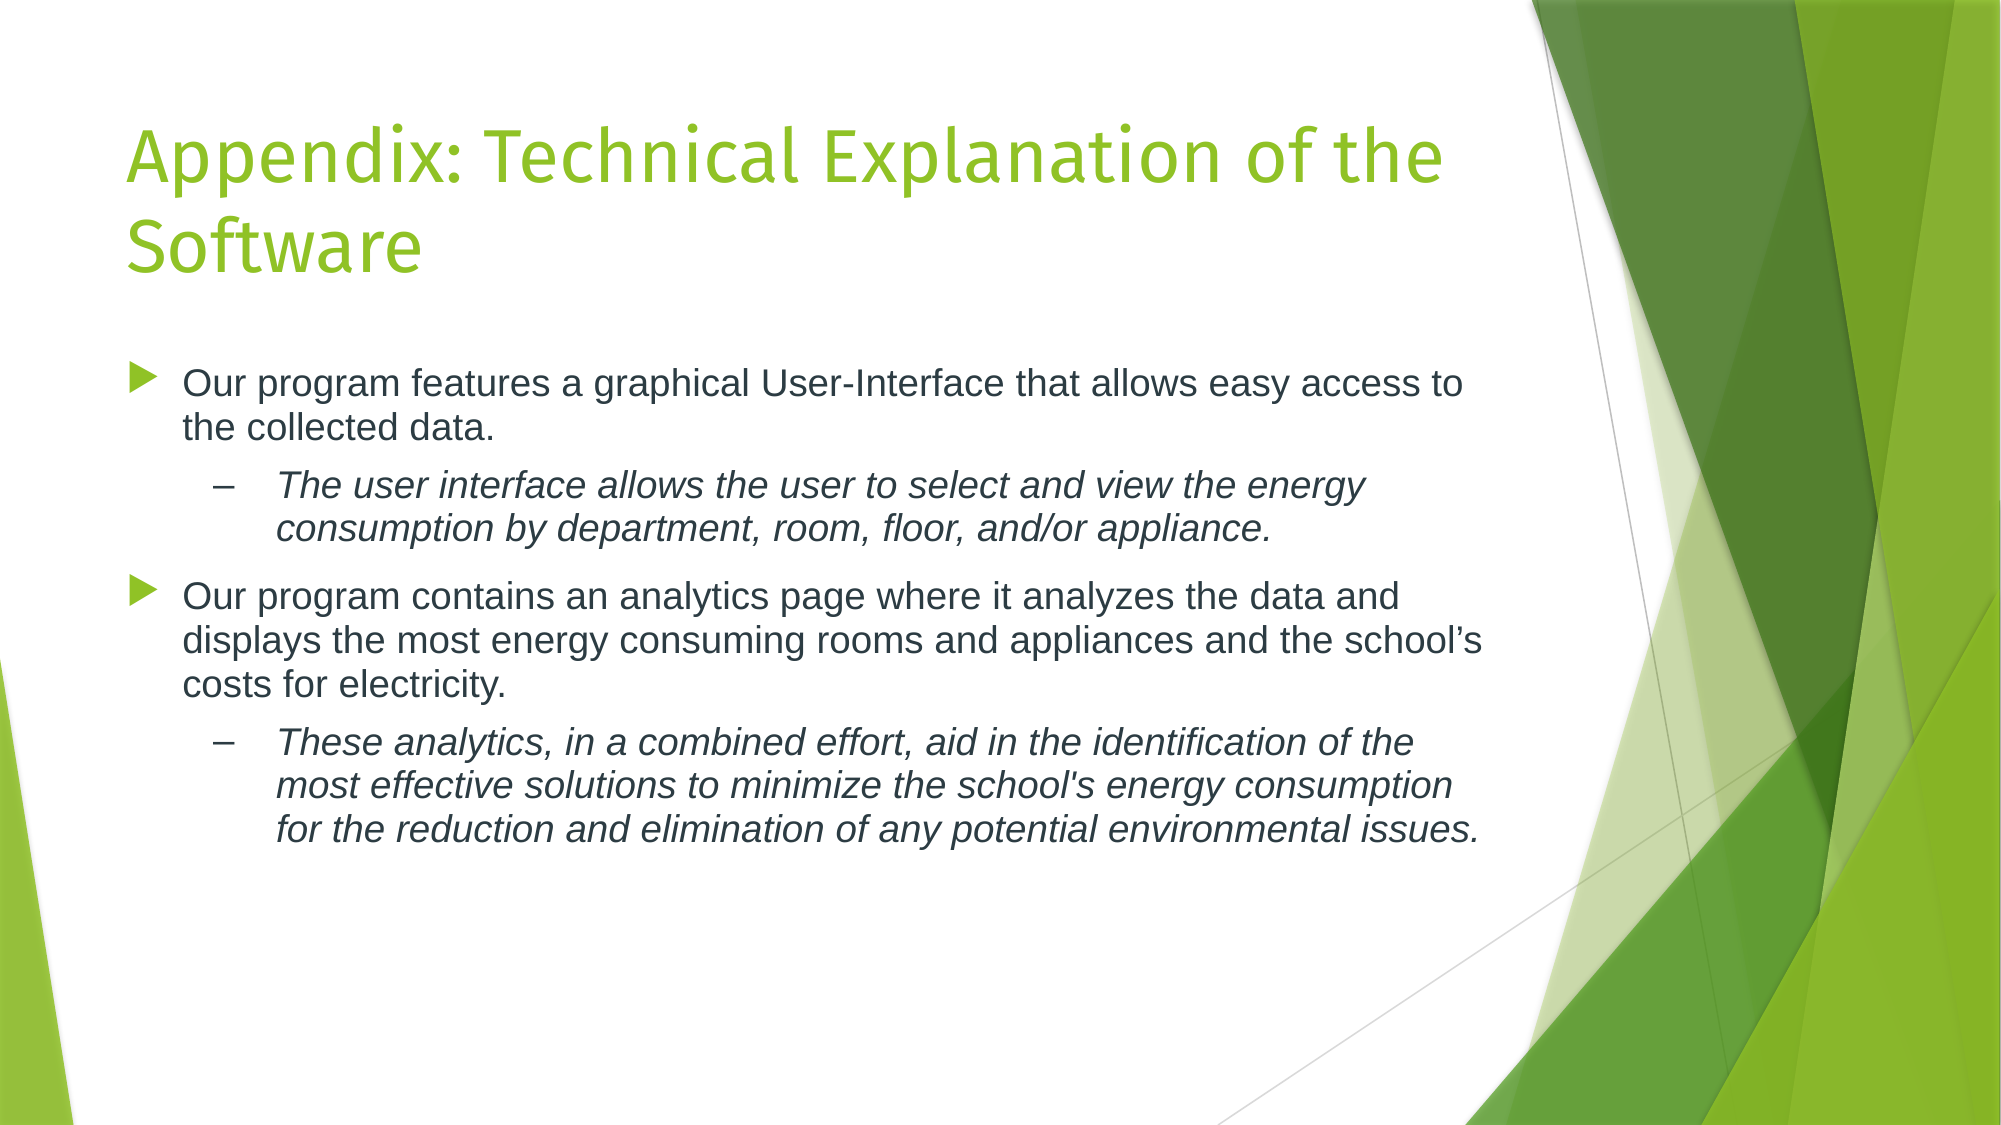

# Appendix: Technical Explanation of the Software
Our program features a graphical User-Interface that allows easy access to the collected data.
The user interface allows the user to select and view the energy consumption by department, room, floor, and/or appliance.
Our program contains an analytics page where it analyzes the data and displays the most energy consuming rooms and appliances and the school’s costs for electricity.
These analytics, in a combined effort, aid in the identification of the most effective solutions to minimize the school's energy consumption for the reduction and elimination of any potential environmental issues.